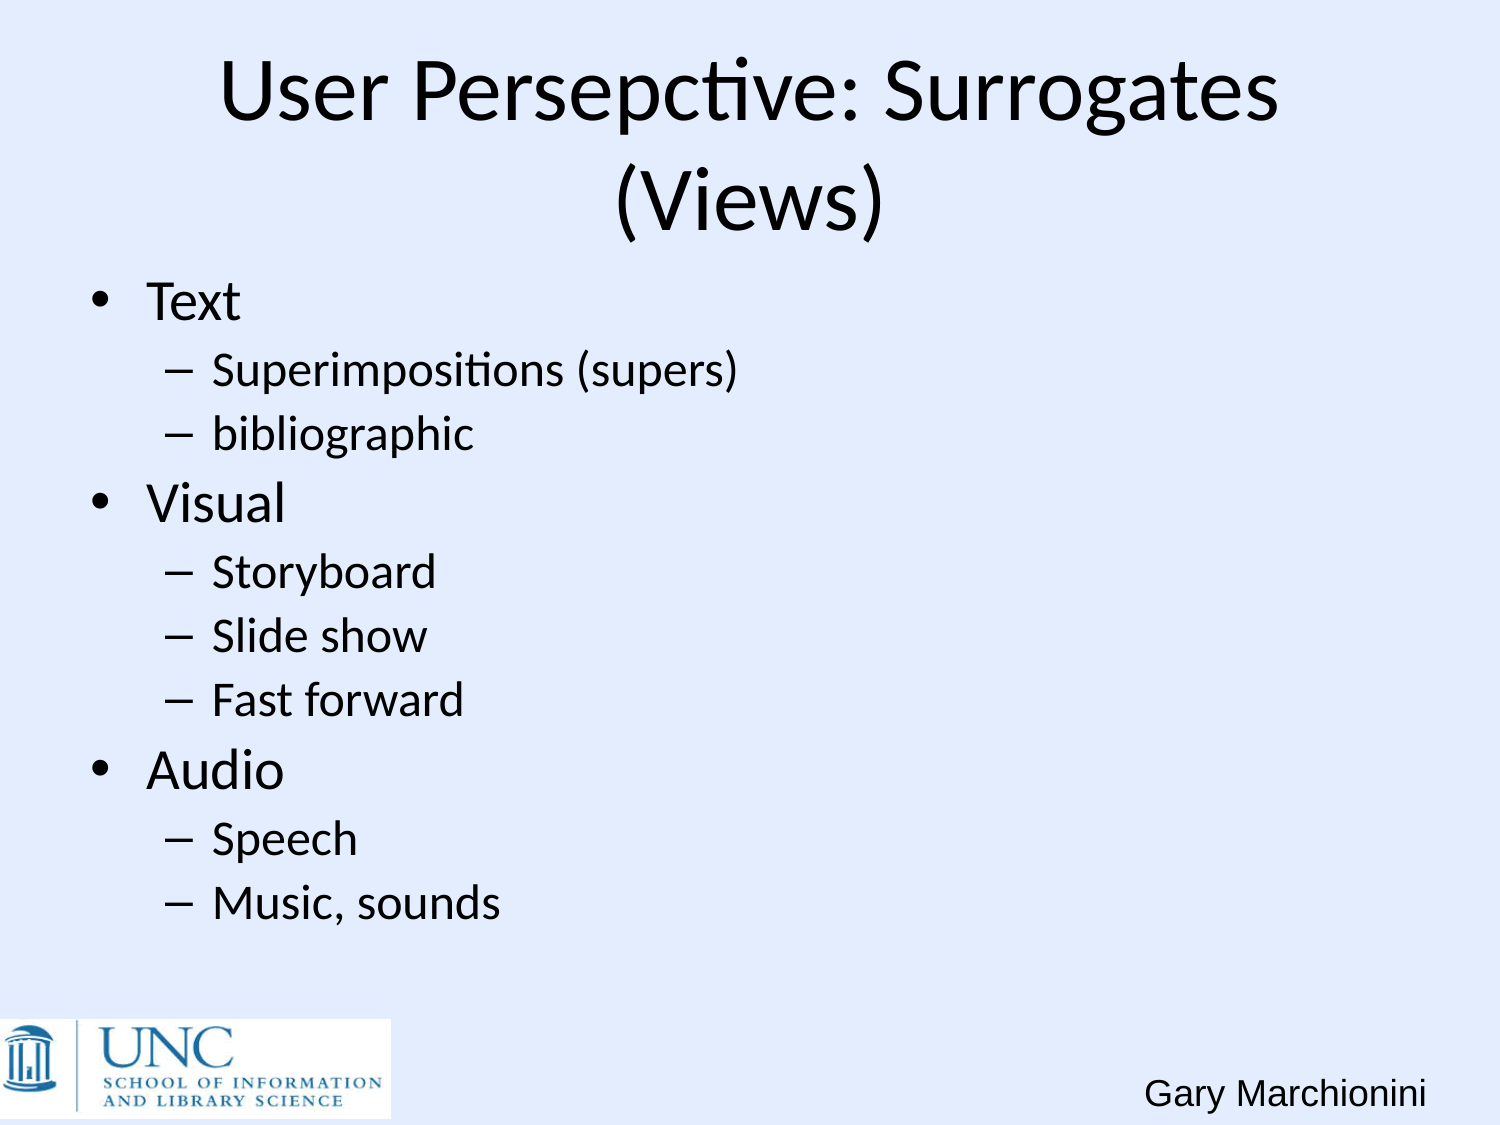

# User Persepctive: Surrogates (Views)
Text
Superimpositions (supers)
bibliographic
Visual
Storyboard
Slide show
Fast forward
Audio
Speech
Music, sounds